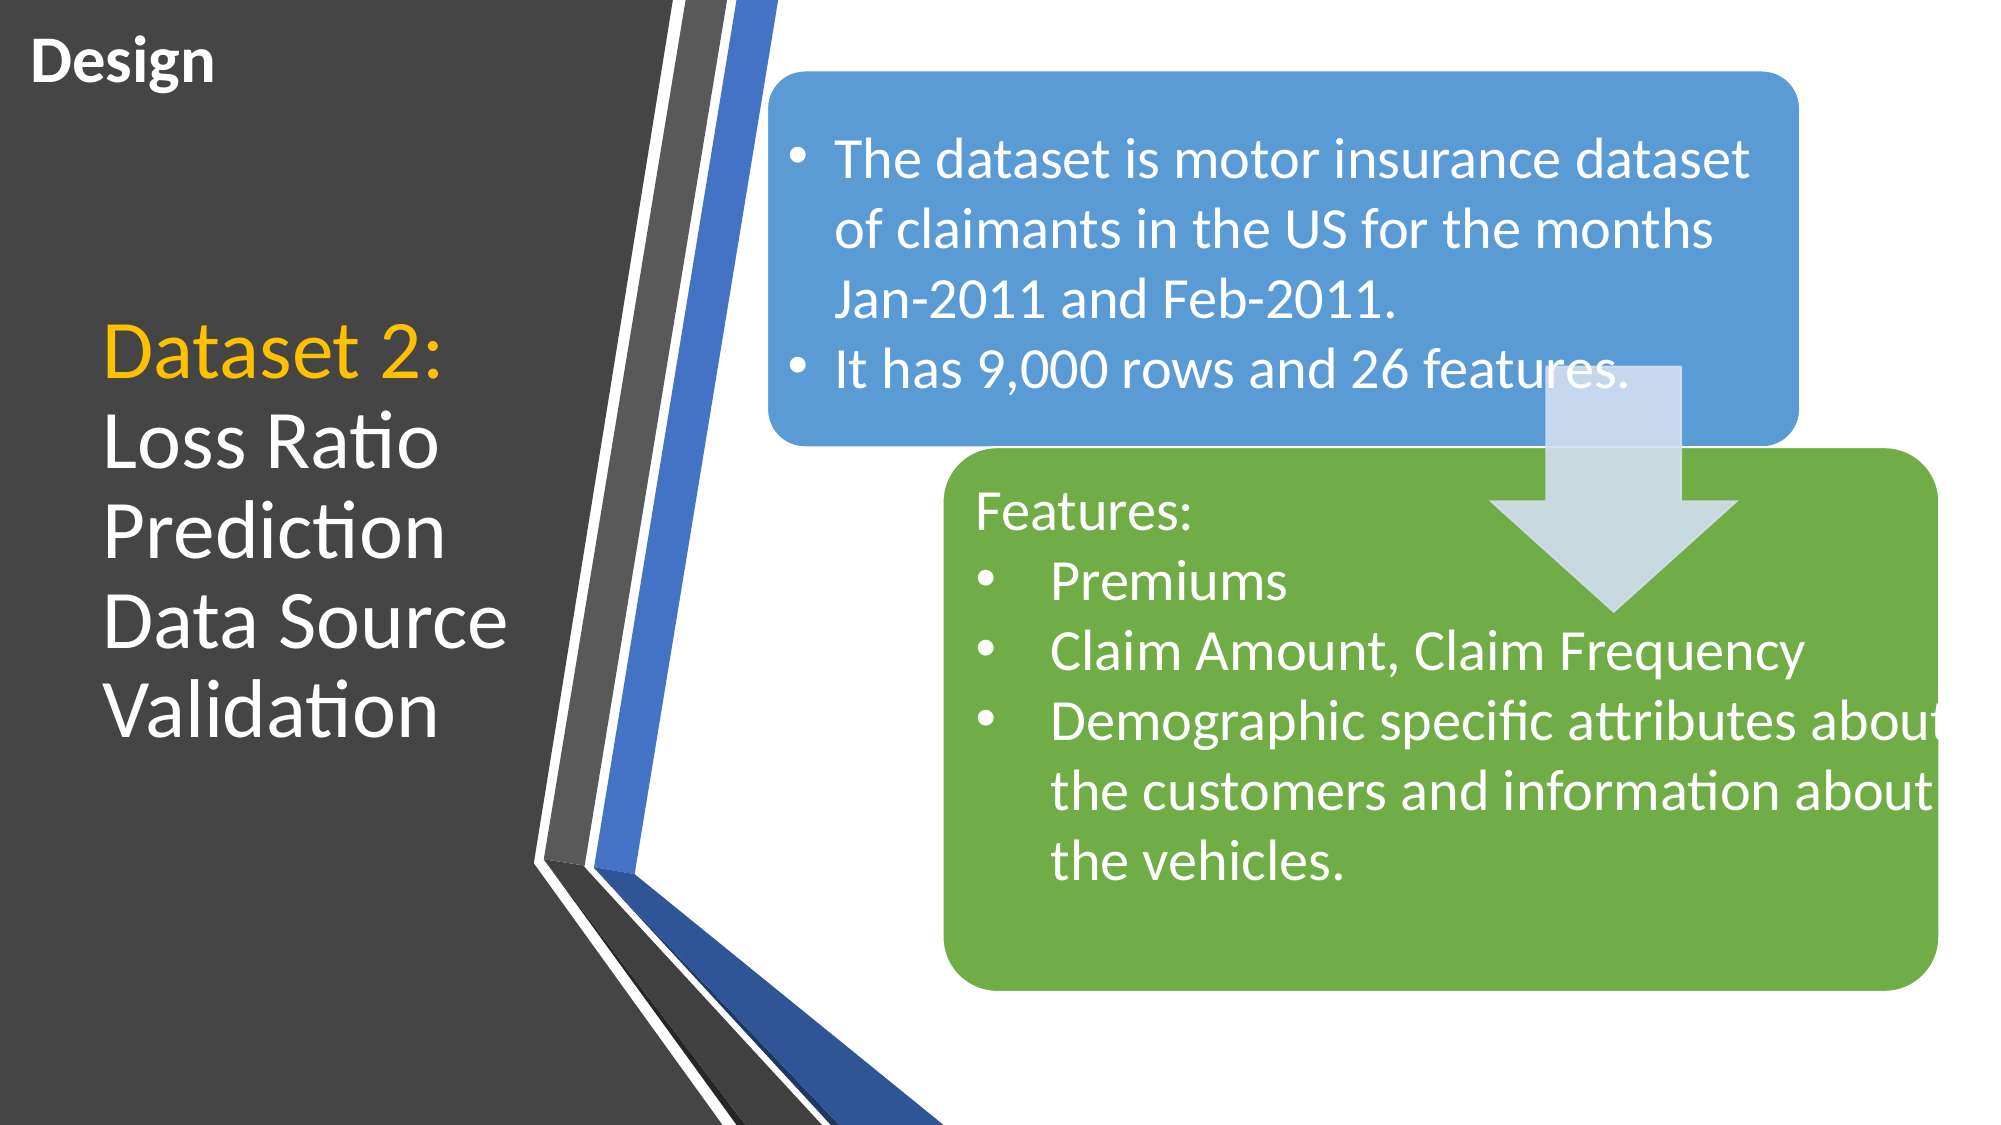

Design
The dataset is motor insurance dataset of claimants in the US for the months Jan-2011 and Feb-2011.
It has 9,000 rows and 26 features.
# Dataset 2: Loss Ratio Prediction Data Source Validation

Features:
Premiums
Claim Amount, Claim Frequency
Demographic specific attributes about the customers and information about the vehicles.